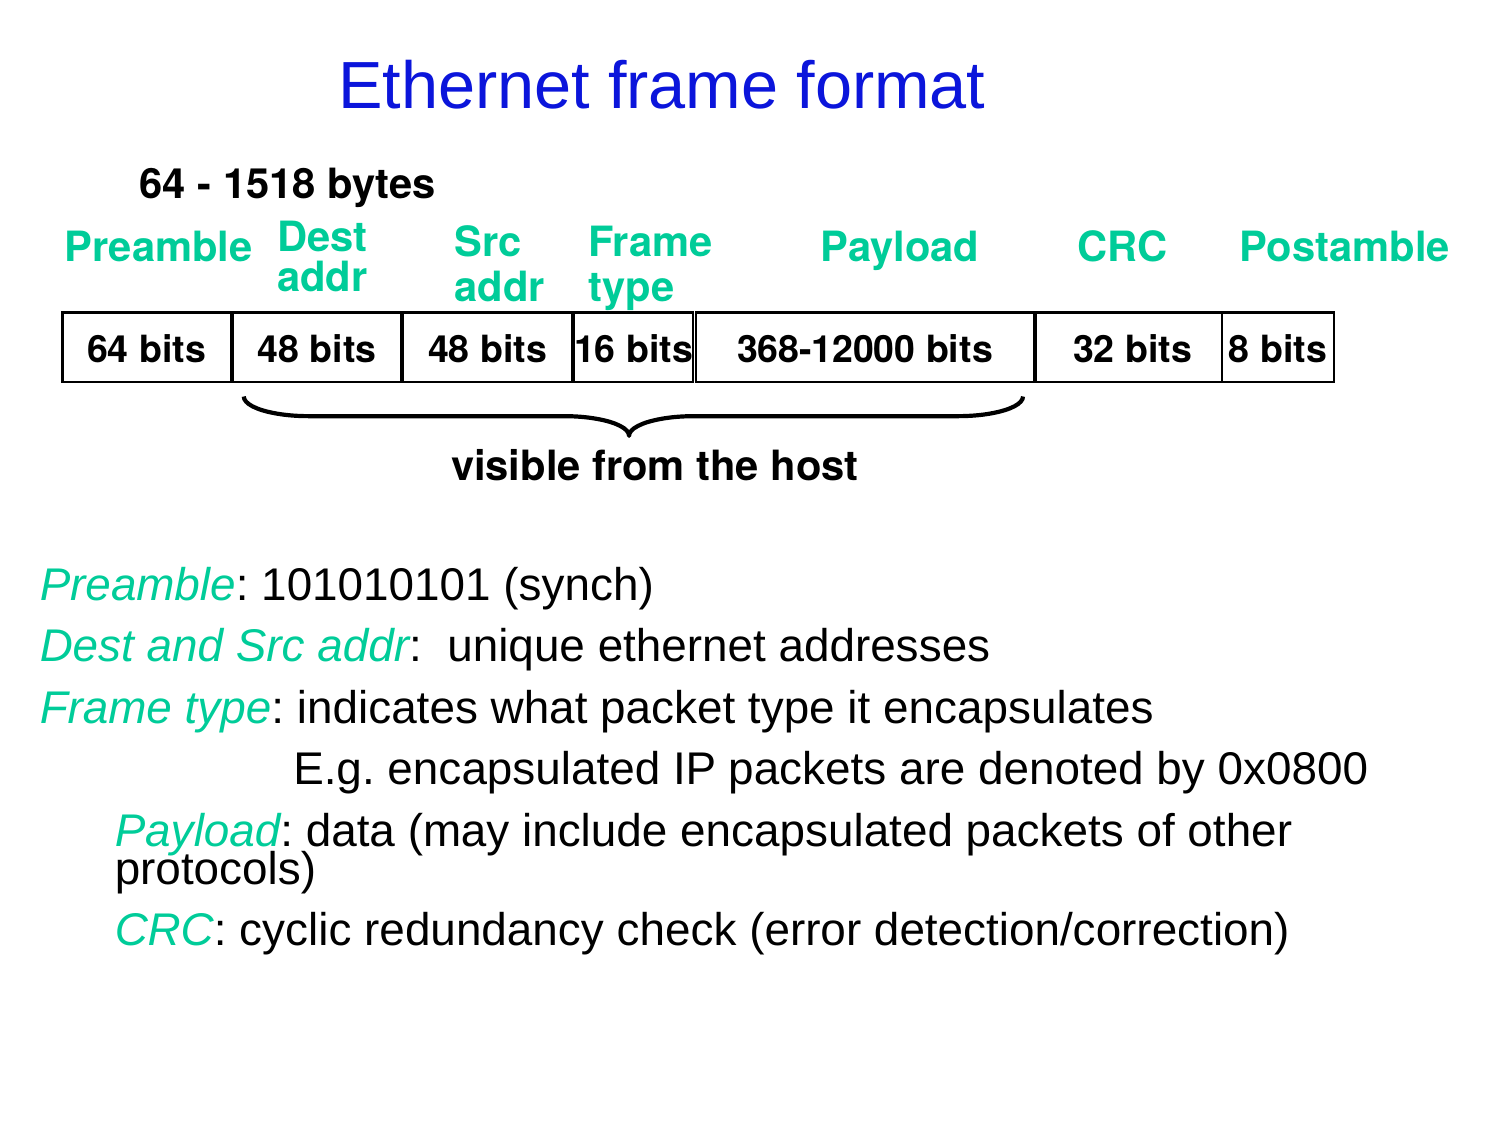

# Ethernet frame format
64 - 1518 bytes
Preamble
Dest
addr
CRC
Postamble
Src
addr
Frame
type
Payload

64 bits
48 bits
48 bits
16 bits
368-12000 bits
32 bits
8 bits
visible from the host
Preamble: 101010101 (synch)
Dest and Src addr:  unique ethernet addresses
Frame type: indicates what packet type it encapsulates
              E.g. encapsulated IP packets are denoted by 0x0800
Payload: data (may include encapsulated packets of other protocols)
CRC: cyclic redundancy check (error detection/correction)